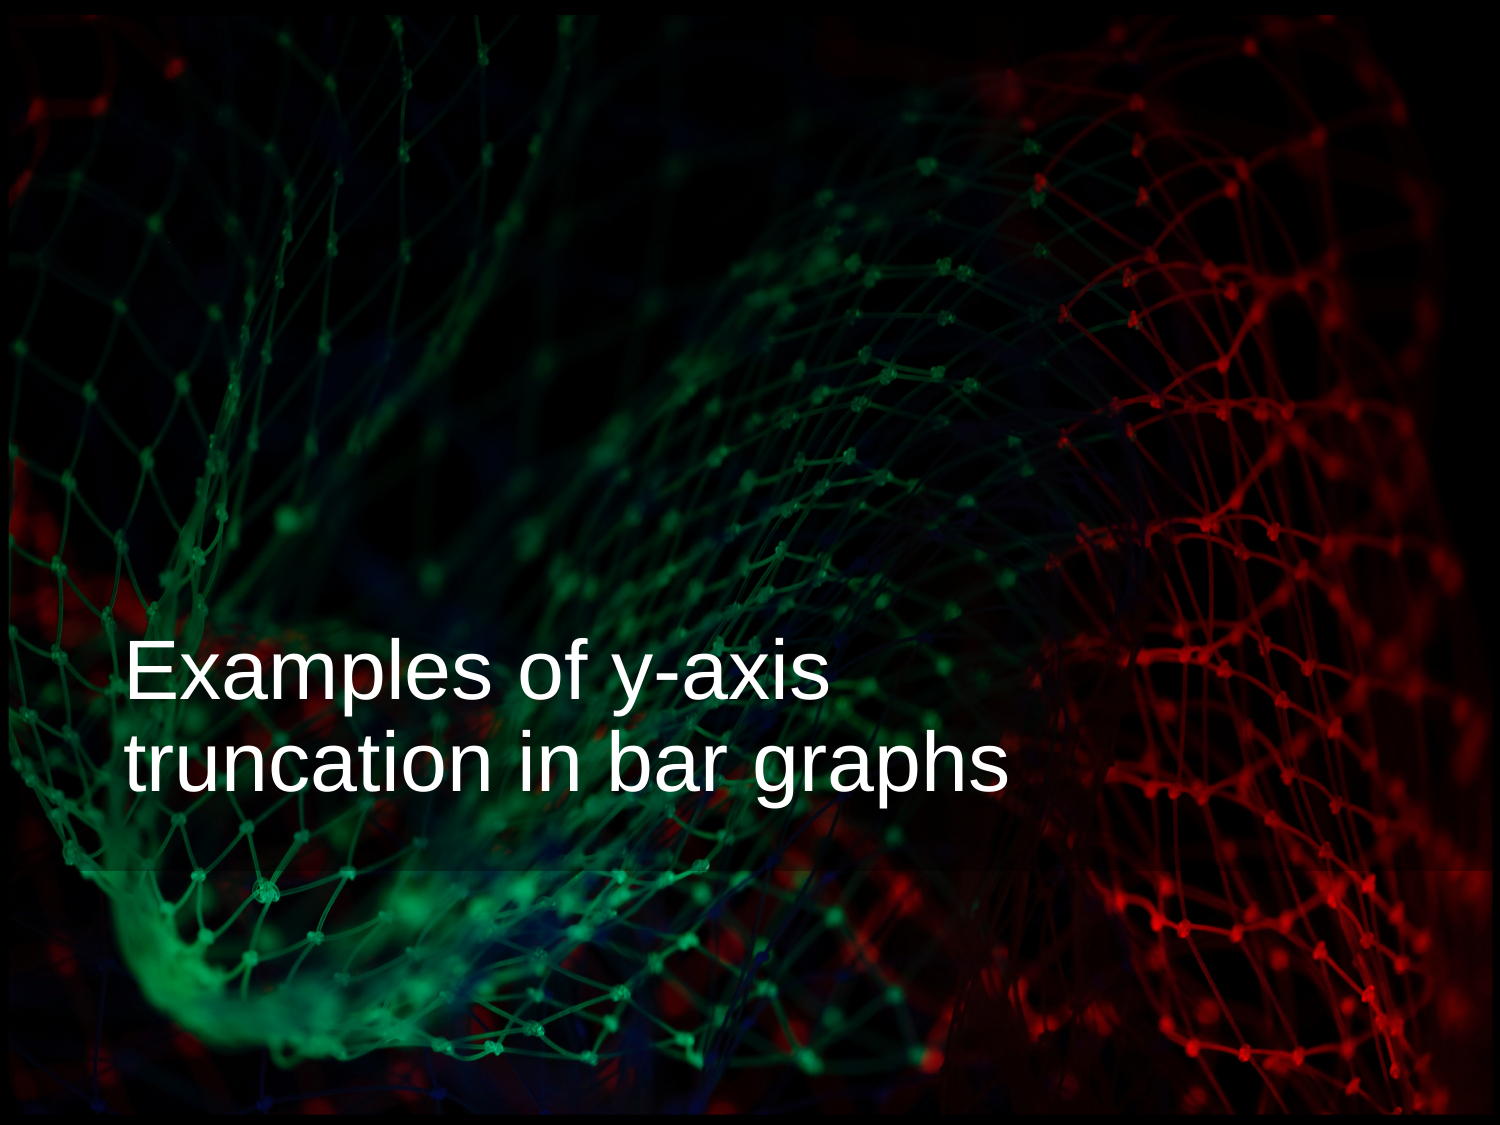

# Examples of y-axis truncation in bar graphs